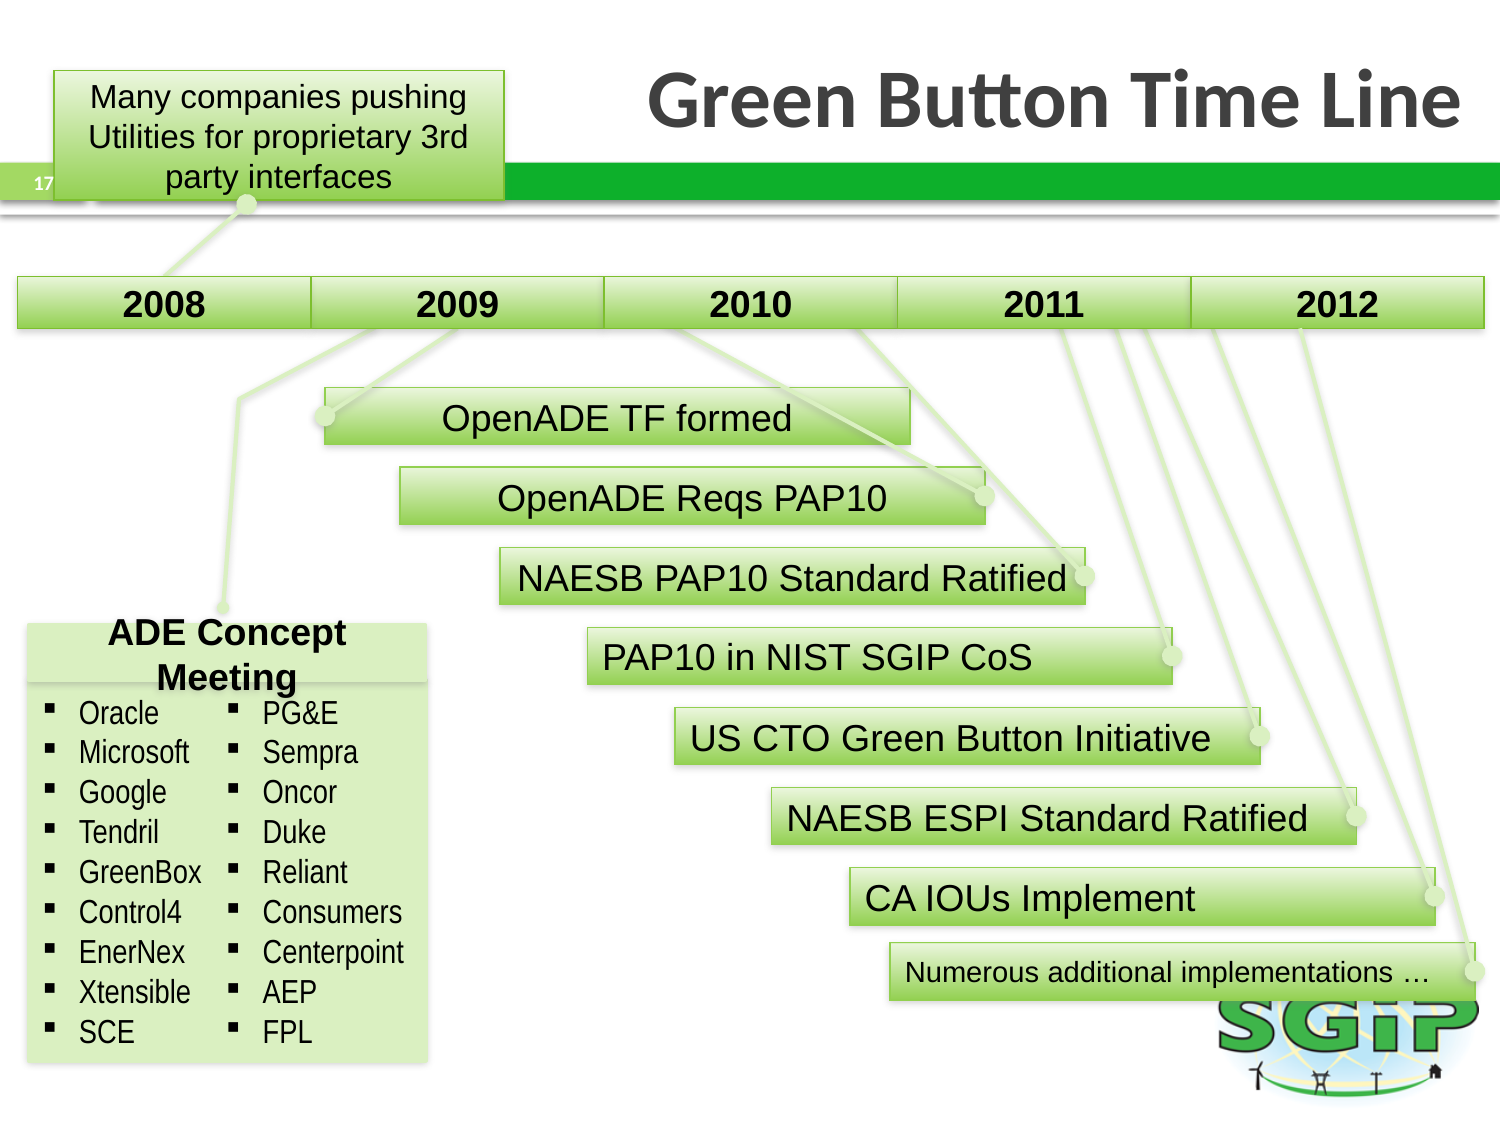

# Green Button Time Line
Many companies pushing Utilities for proprietary 3rd party interfaces
17
2008
2009
2010
2011
2012
OpenADE TF formed
OpenADE Reqs PAP10
NAESB PAP10 Standard Ratified
ADE Concept Meeting
Oracle
Microsoft
Google
Tendril
GreenBox
Control4
EnerNex
Xtensible
SCE
PG&E
Sempra
Oncor
Duke
Reliant
Consumers
Centerpoint
AEP
FPL
PAP10 in NIST SGIP CoS
US CTO Green Button Initiative
NAESB ESPI Standard Ratified
CA IOUs Implement
Numerous additional implementations …